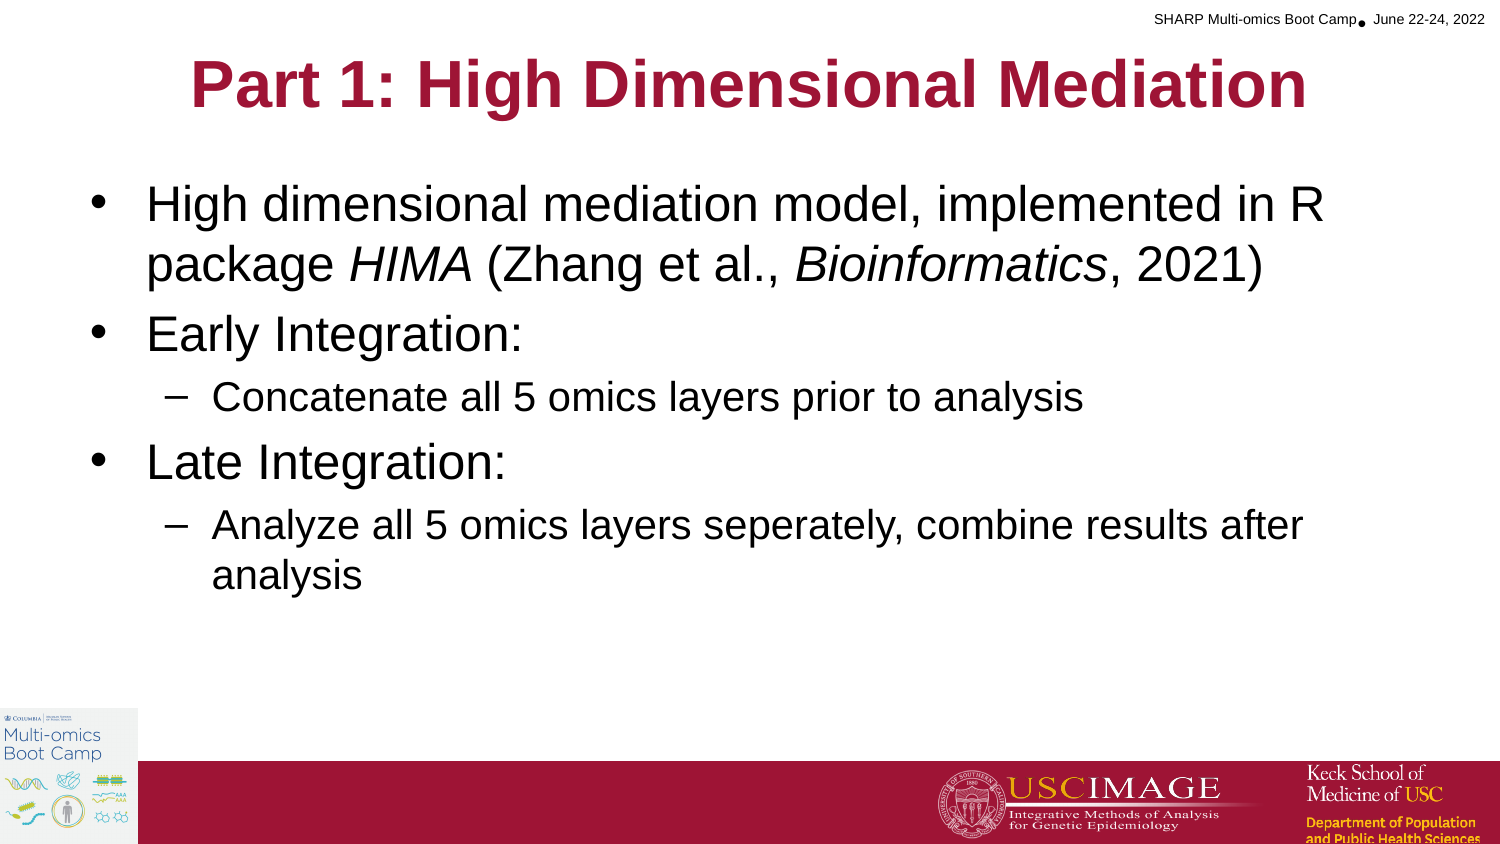

# Part 1: High Dimensional Mediation
High dimensional mediation model, implemented in R package HIMA (Zhang et al., Bioinformatics, 2021)
Early Integration:
Concatenate all 5 omics layers prior to analysis
Late Integration:
Analyze all 5 omics layers seperately, combine results after analysis